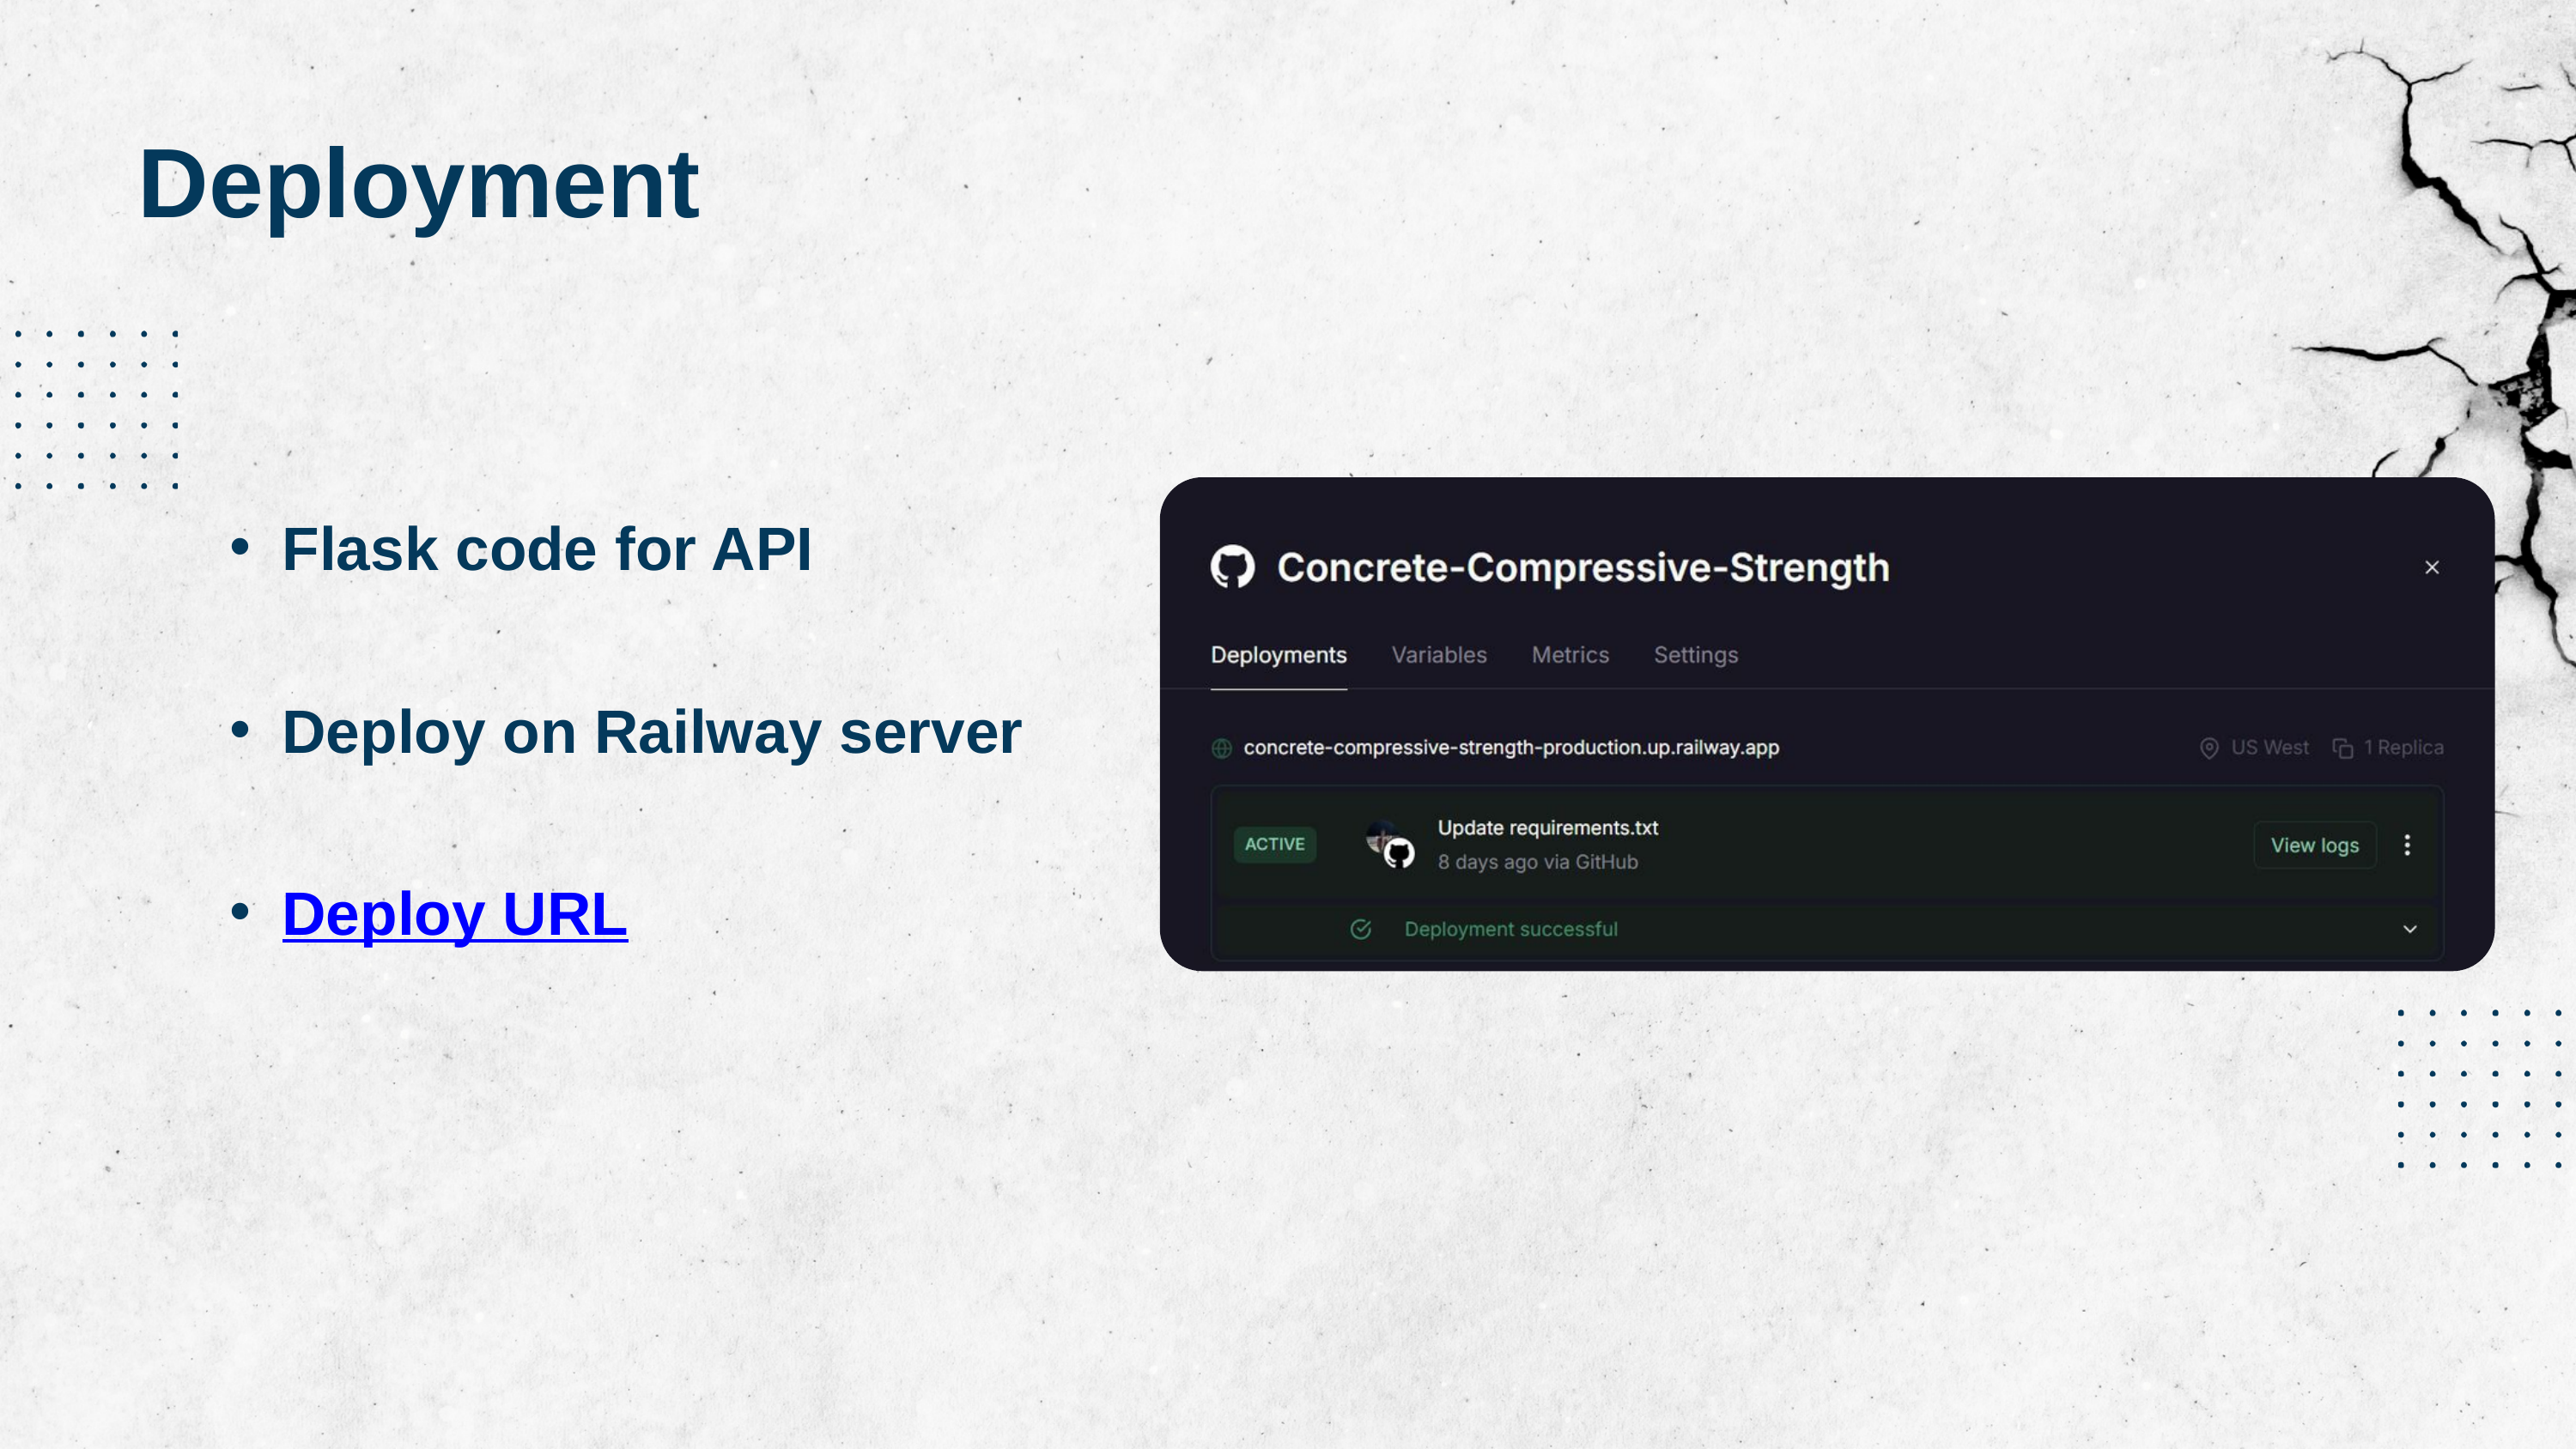

Deployment

Flask code for API
Deploy on Railway server
Deploy URL